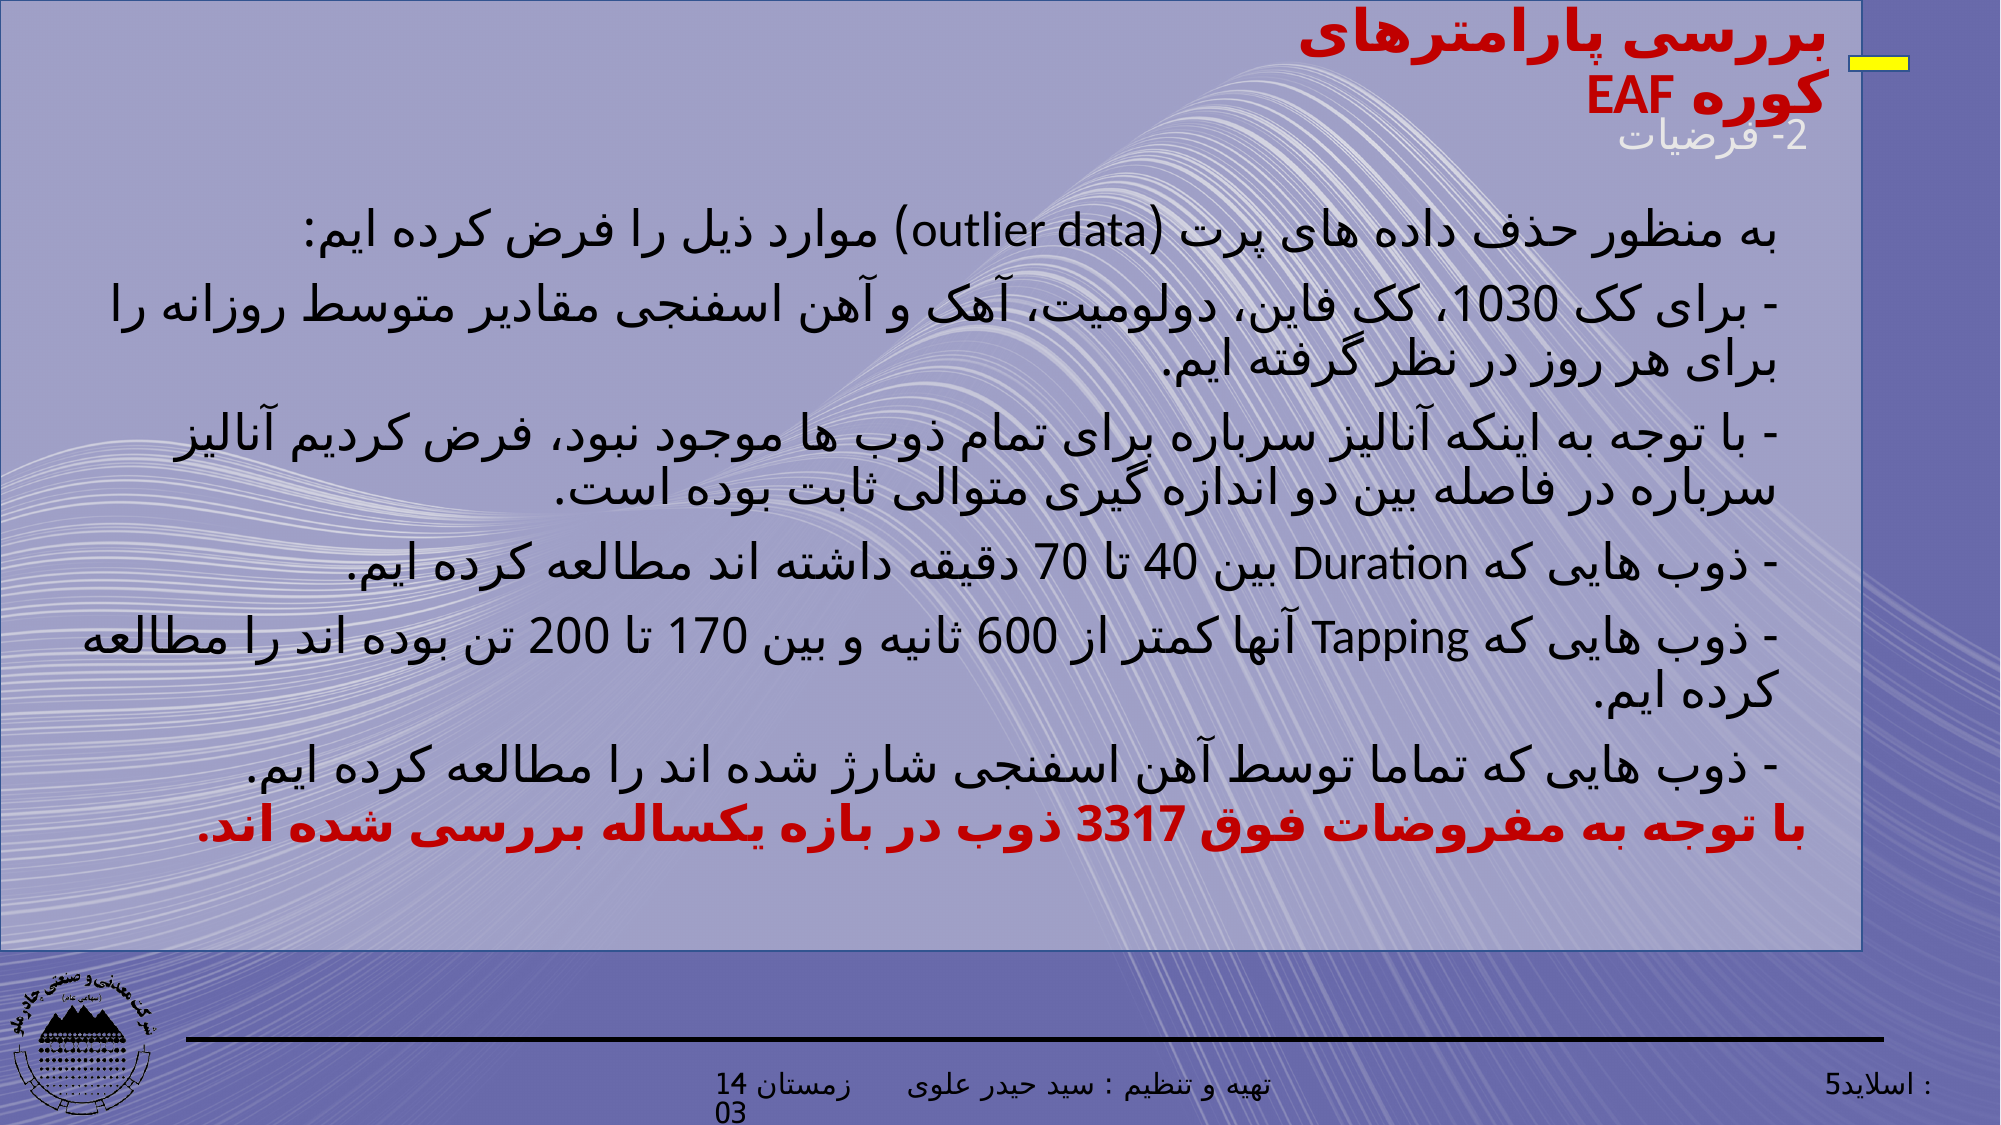

2- فرضیات
به منظور حذف داده های پرت (outlier data) موارد ذیل را فرض کرده ایم:
- برای کک 1030، کک فاین، دولومیت، آهک و آهن اسفنجی مقادیر متوسط روزانه را برای هر روز در نظر گرفته ایم.
- با توجه به اینکه آنالیز سرباره برای تمام ذوب ها موجود نبود، فرض کردیم آنالیز سرباره در فاصله بین دو اندازه گیری متوالی ثابت بوده است.
- ذوب هایی که Duration بین 40 تا 70 دقیقه داشته اند مطالعه کرده ایم.
- ذوب هایی که Tapping آنها کمتر از 600 ثانیه و بین 170 تا 200 تن بوده اند را مطالعه کرده ایم.
- ذوب هایی که تماما توسط آهن اسفنجی شارژ شده اند را مطالعه کرده ایم.

با توجه به مفروضات فوق 3317 ذوب در بازه یکساله بررسی شده اند.
تهیه و تنظیم : سید حیدر علوی      زمستان 1403
5اسلاید :